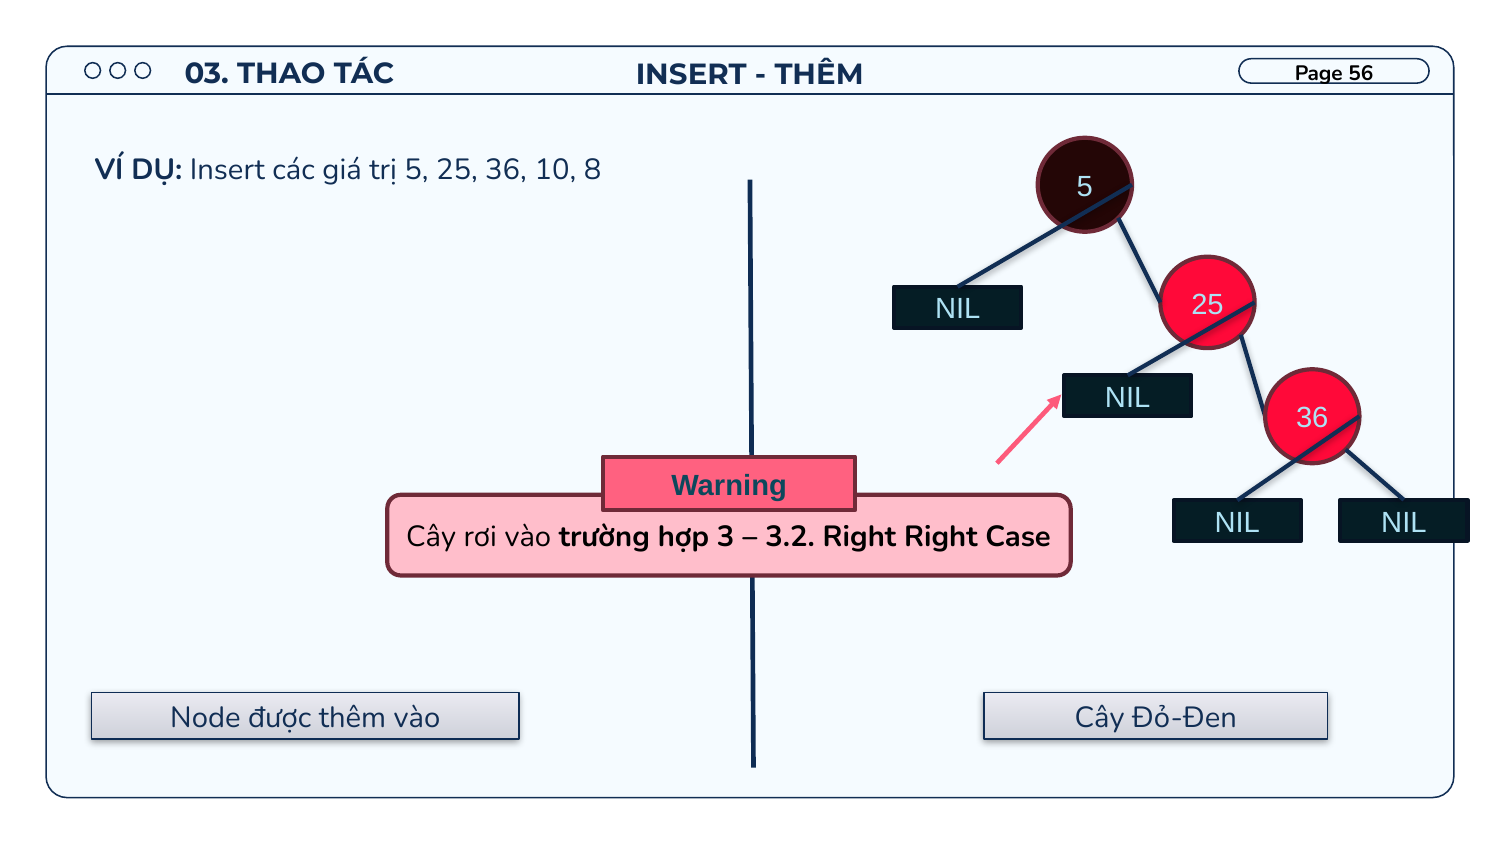

03. THAO TÁC
INSERT - THÊM
Page 56
VÍ DỤ: Insert các giá trị 5, 25, 36, 10, 8
5
25
NIL
36
NIL
Warning
Cây rơi vào trường hợp 3 – 3.2. Right Right Case
NIL
NIL
Node được thêm vào
Cây Đỏ-Đen